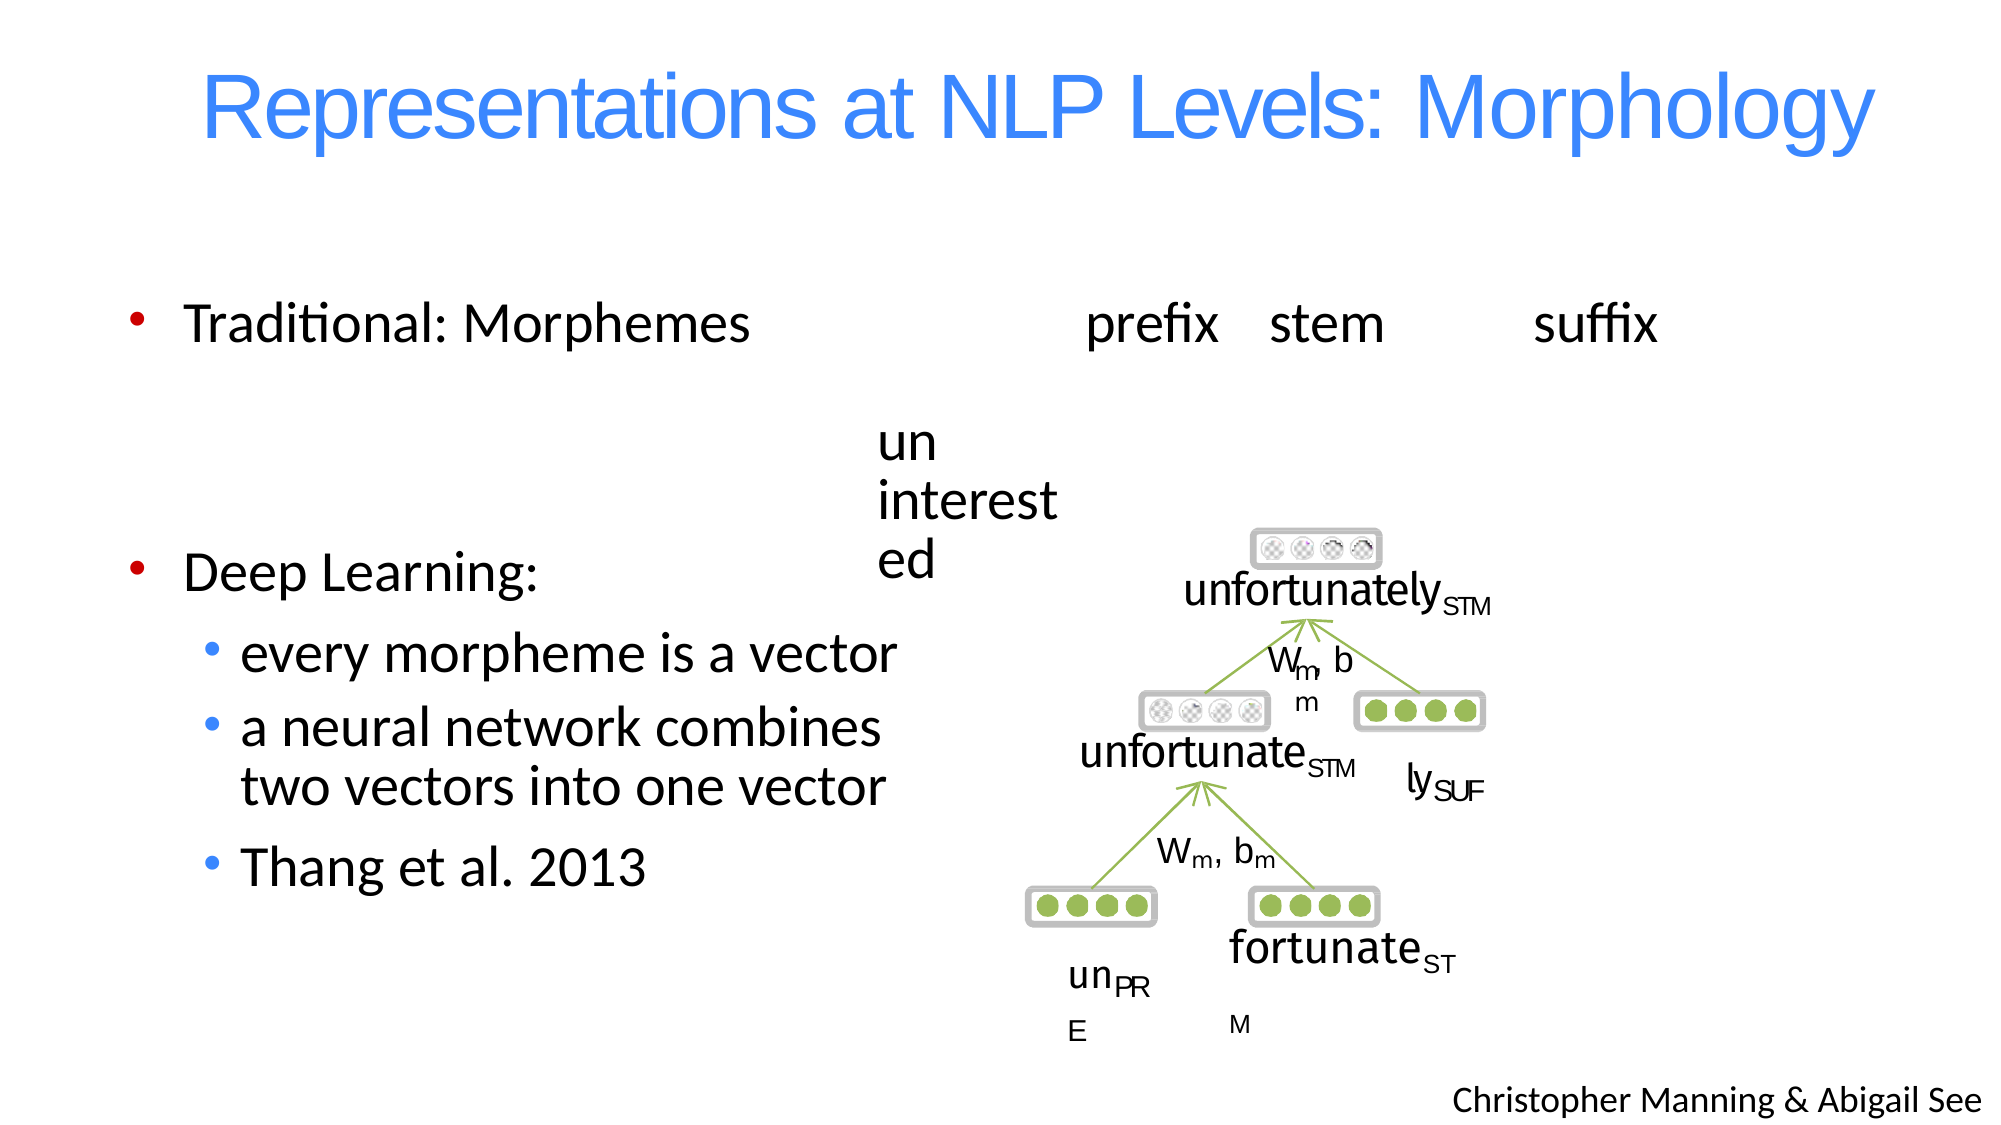

# Representations at NLP Levels: Morphology
Traditional: Morphemes		preﬁx	stem	suﬃx
	un	interest	ed
Deep Learning:
every morpheme is a vector
a neural network combines  two vectors into one vector
Thang et al. 2013

unfortunatelySTM

W , b
m	m

unfortunateSTM
Wm, bm
lySUF

fortunateSTM
unPRE
Christopher Manning & Abigail See